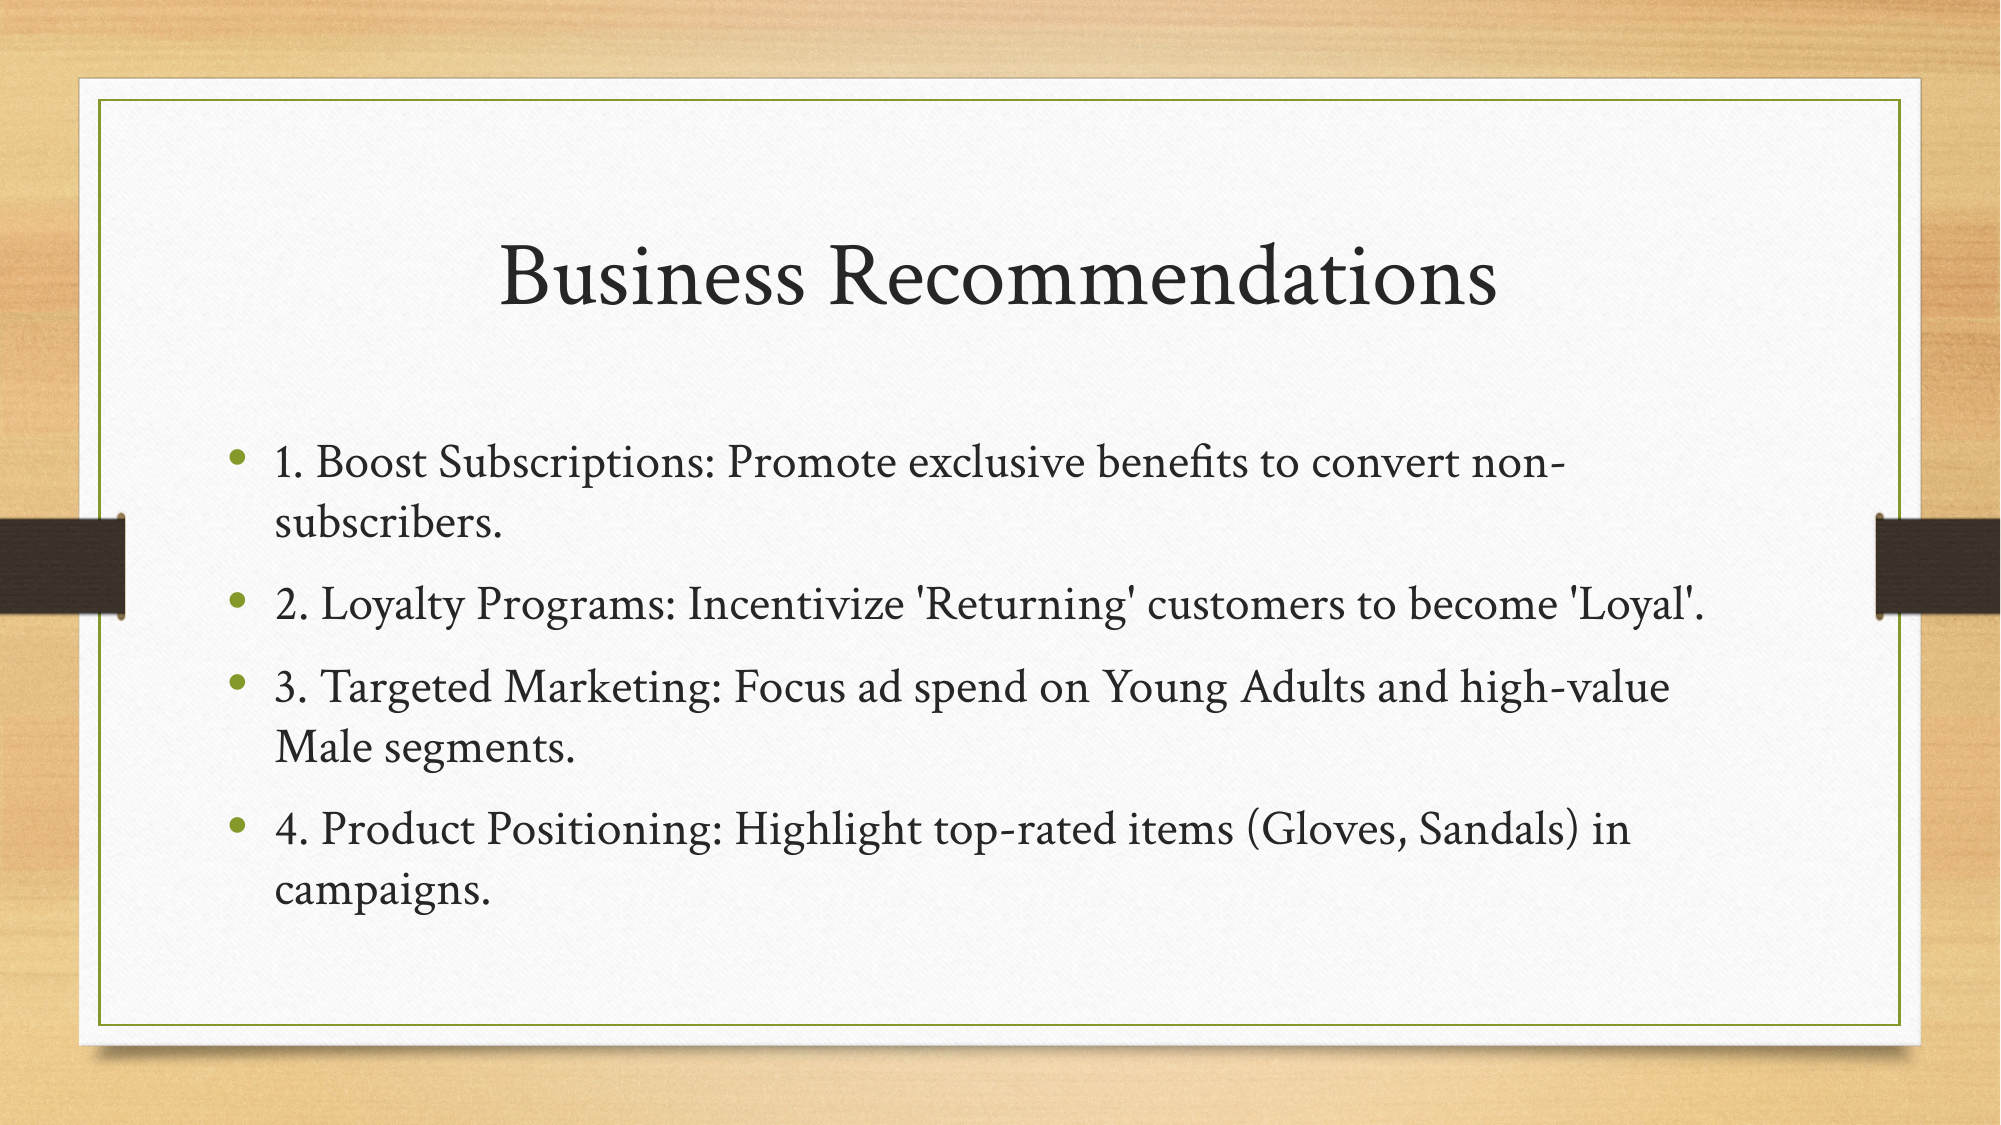

# Business Recommendations
1. Boost Subscriptions: Promote exclusive benefits to convert non-subscribers.
2. Loyalty Programs: Incentivize 'Returning' customers to become 'Loyal'.
3. Targeted Marketing: Focus ad spend on Young Adults and high-value Male segments.
4. Product Positioning: Highlight top-rated items (Gloves, Sandals) in campaigns.